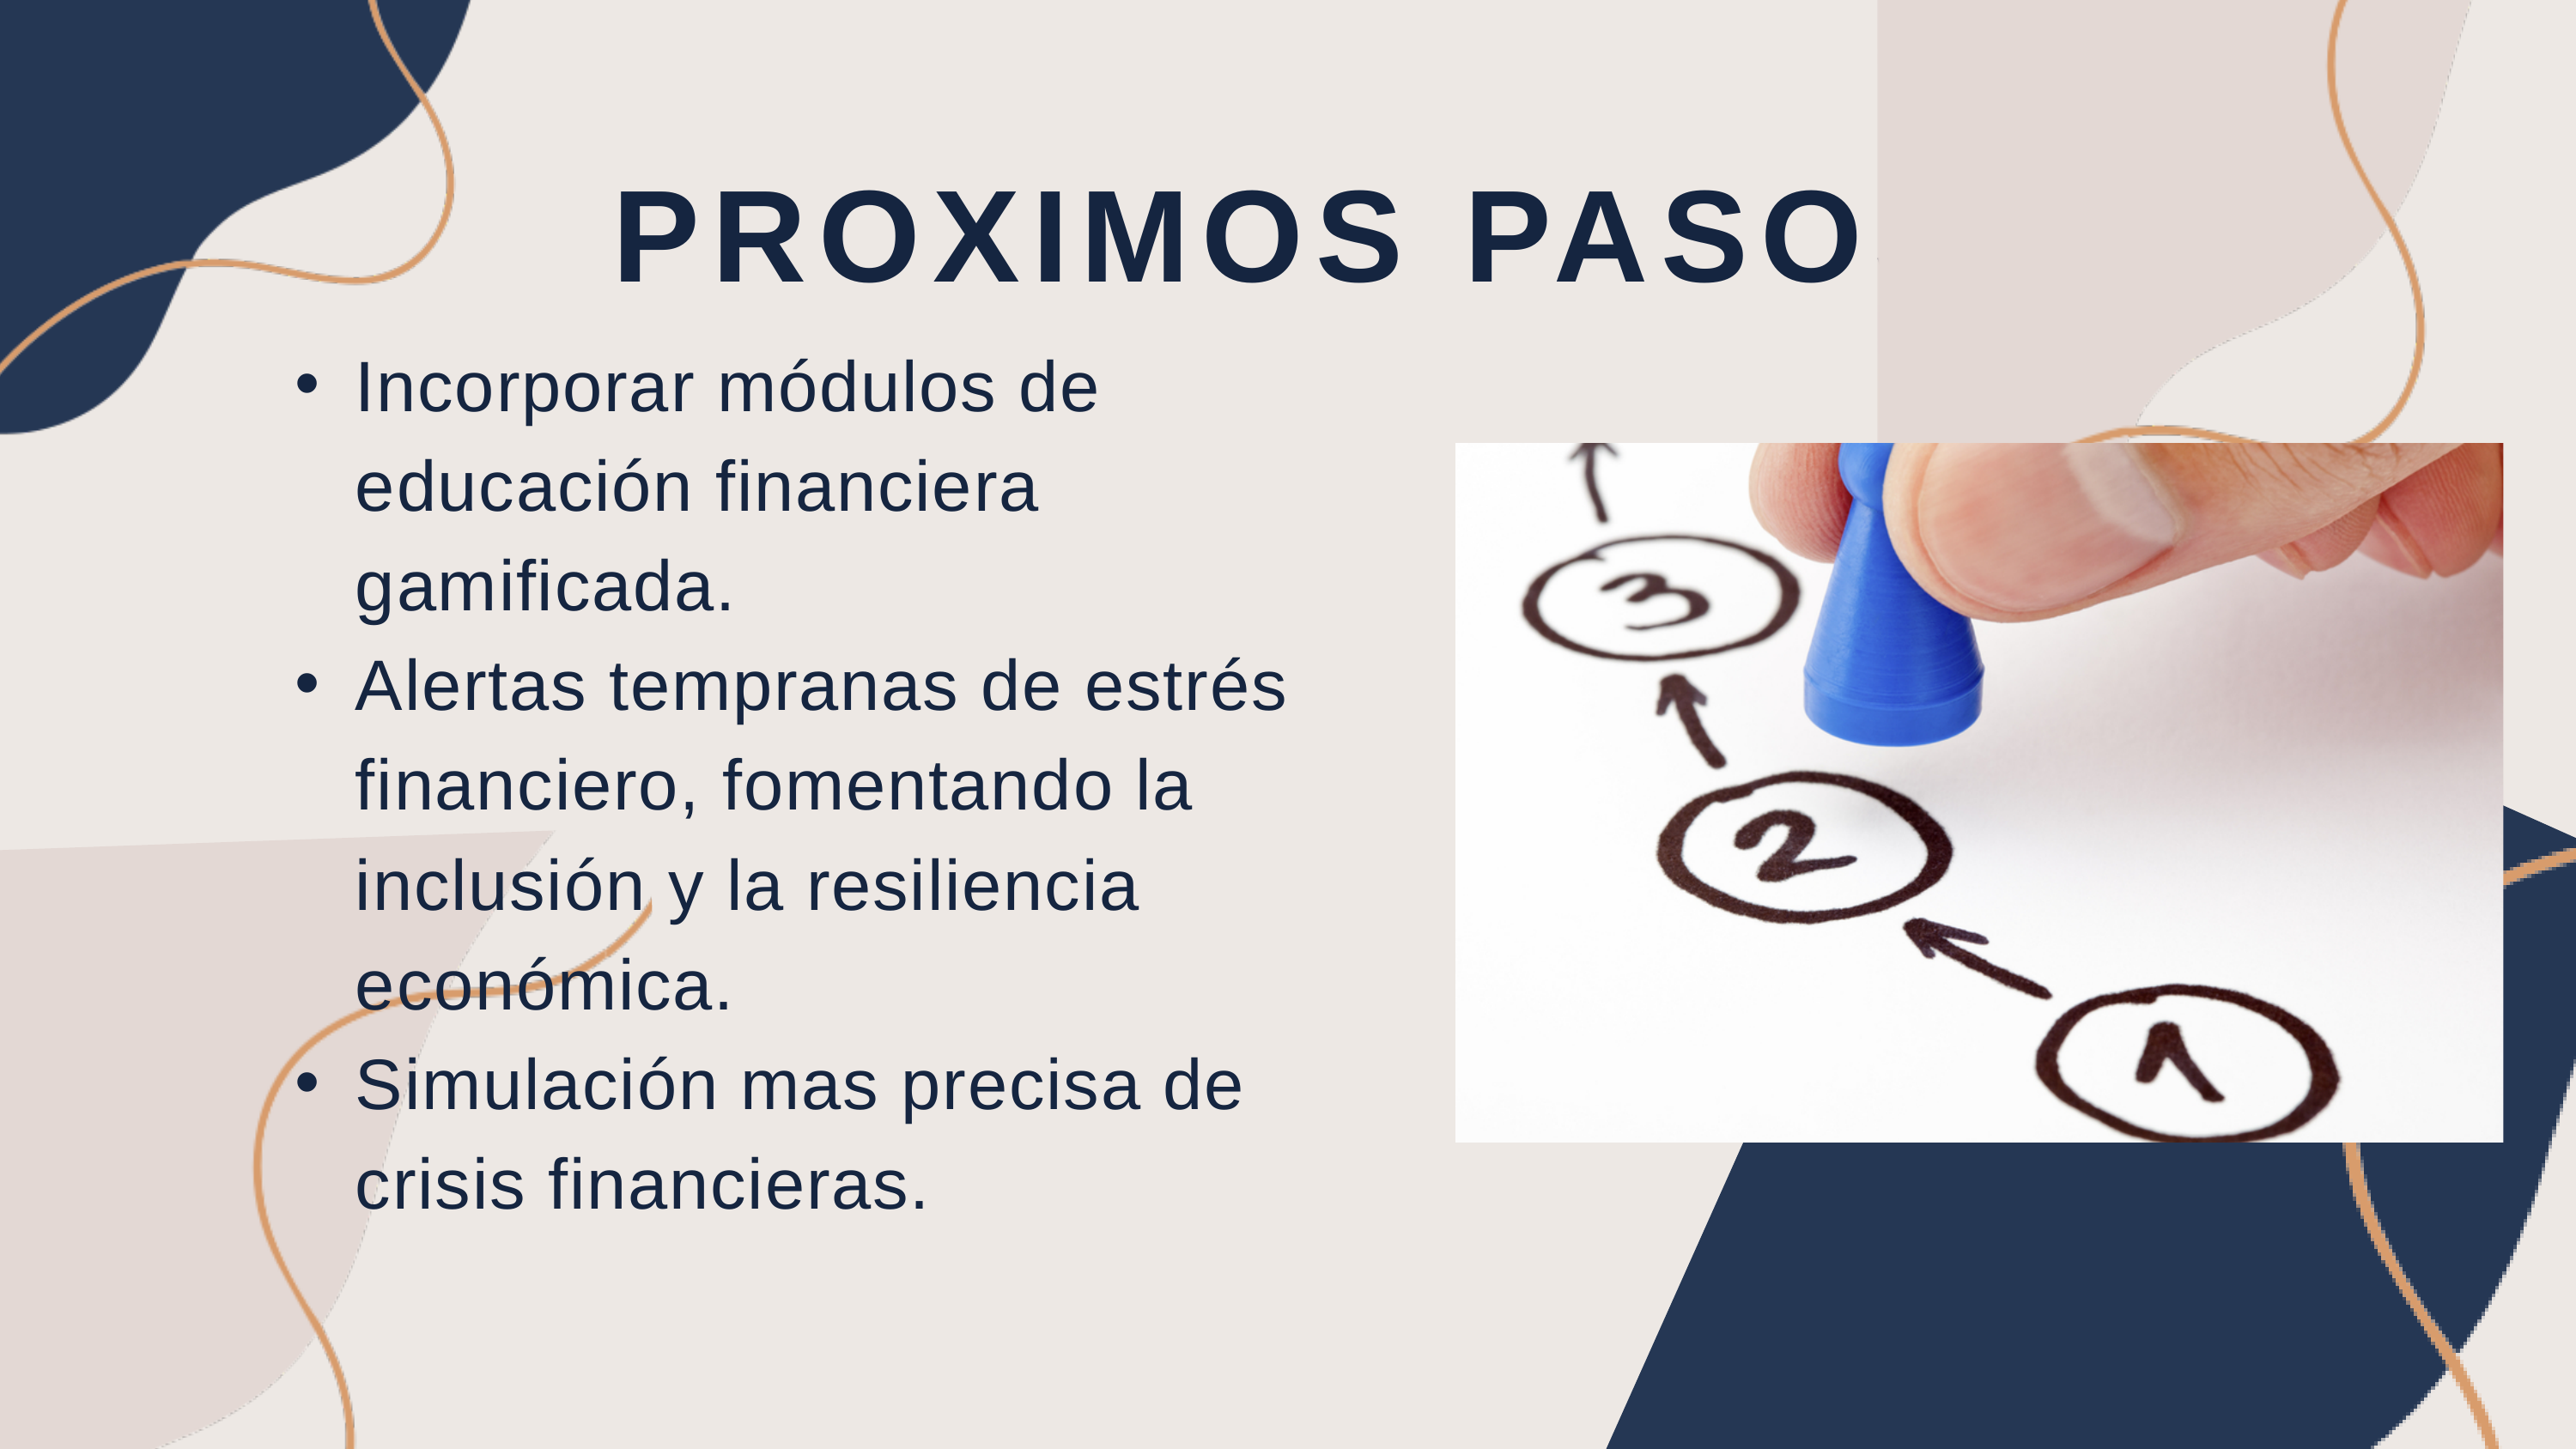

PROXIMOS PASOS
Incorporar módulos de educación financiera gamificada.
Alertas tempranas de estrés financiero, fomentando la inclusión y la resiliencia económica.
Simulación mas precisa de crisis financieras.